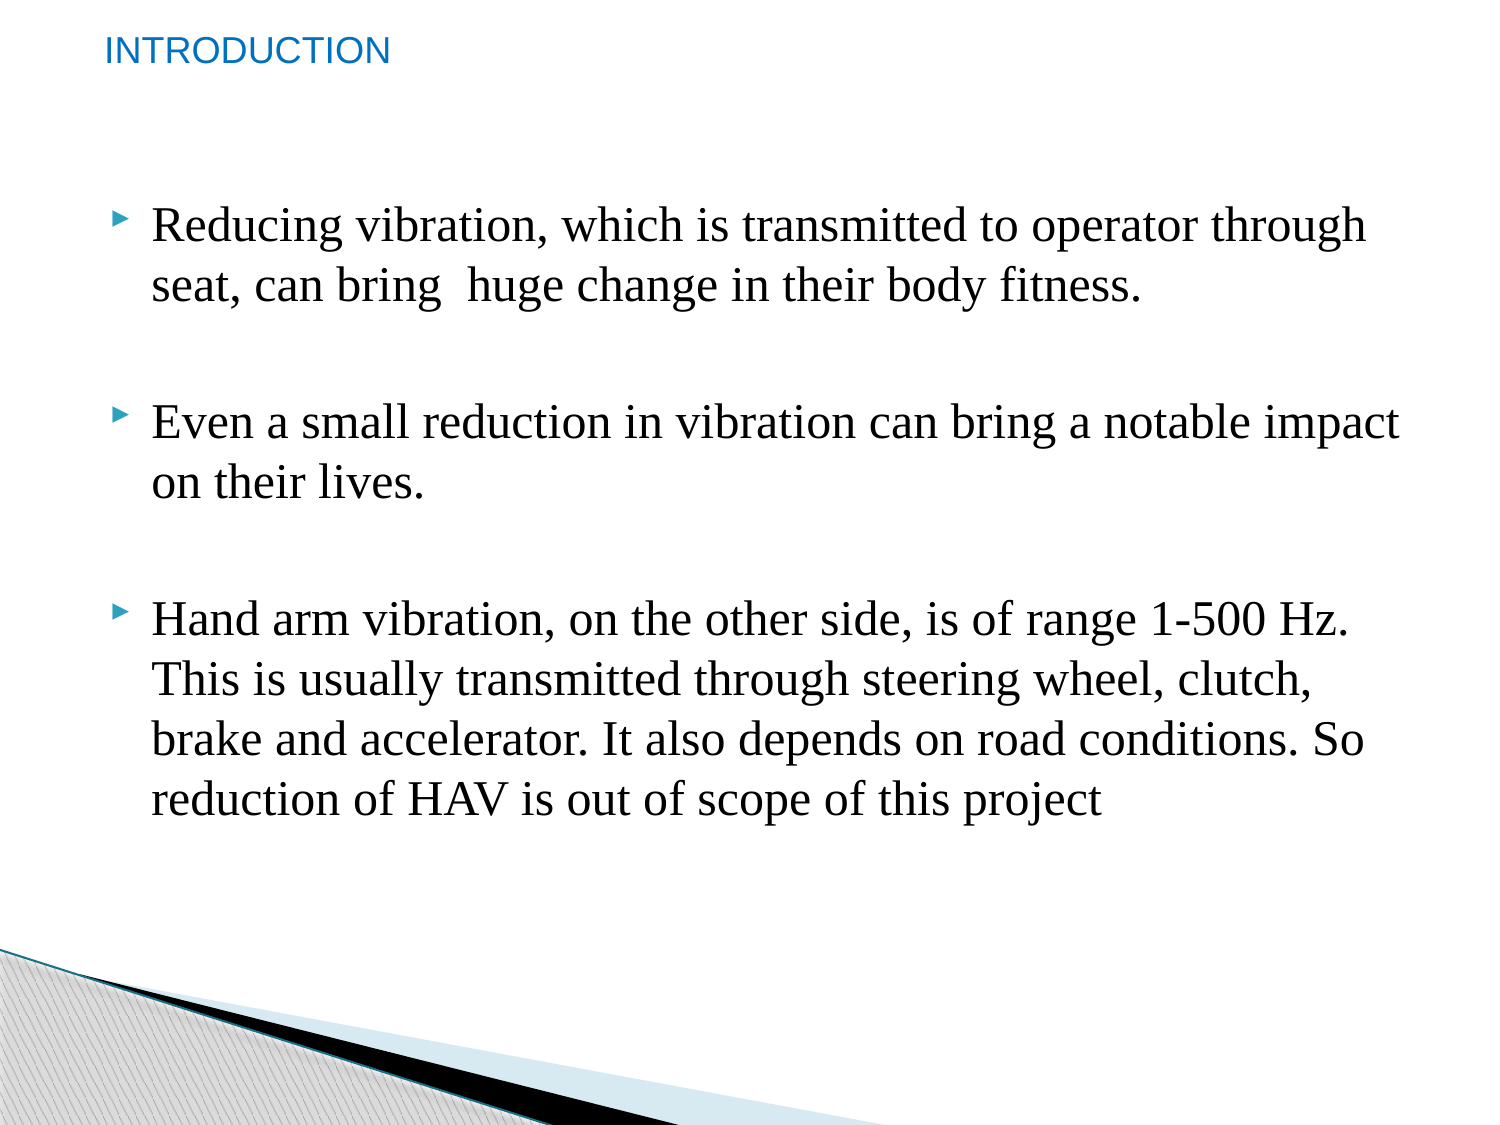

INTRODUCTION
Reducing vibration, which is transmitted to operator through seat, can bring  huge change in their body fitness.

Even a small reduction in vibration can bring a notable impact on their lives.

Hand arm vibration, on the other side, is of range 1-500 Hz. This is usually transmitted through steering wheel, clutch, brake and accelerator. It also depends on road conditions. So reduction of HAV is out of scope of this project